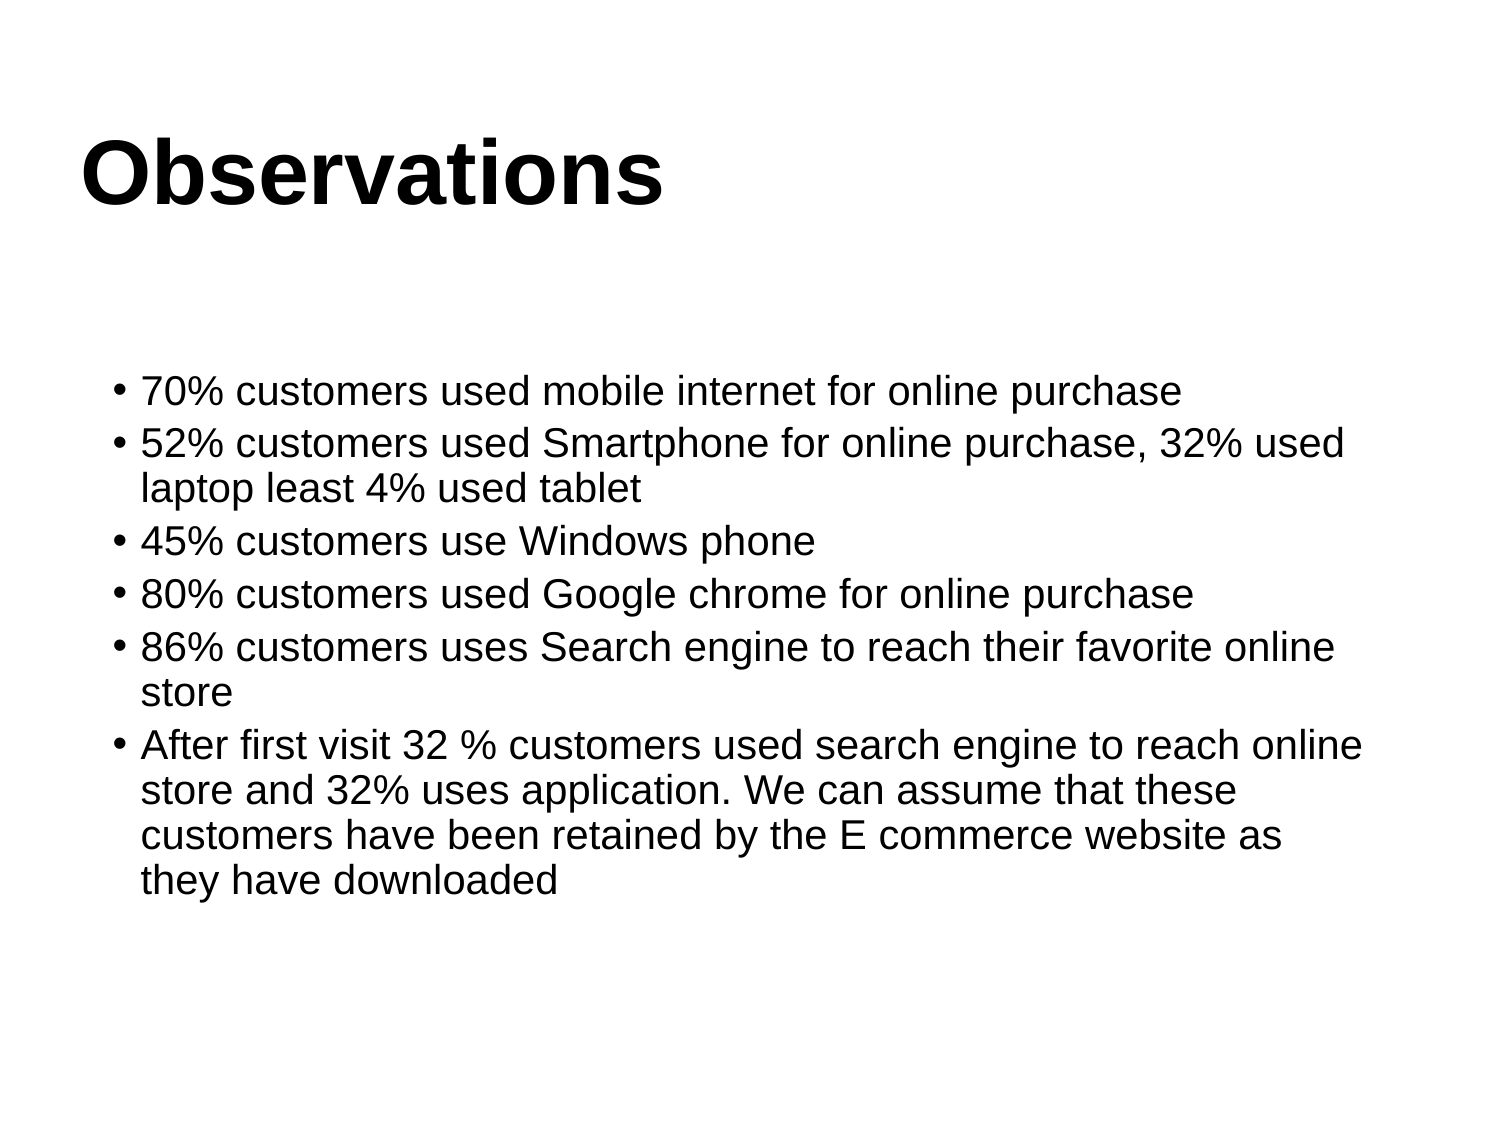

# Observations
70% customers used mobile internet for online purchase
52% customers used Smartphone for online purchase, 32% used laptop least 4% used tablet
45% customers use Windows phone
80% customers used Google chrome for online purchase
86% customers uses Search engine to reach their favorite online store
After first visit 32 % customers used search engine to reach online store and 32% uses application. We can assume that these customers have been retained by the E commerce website as they have downloaded